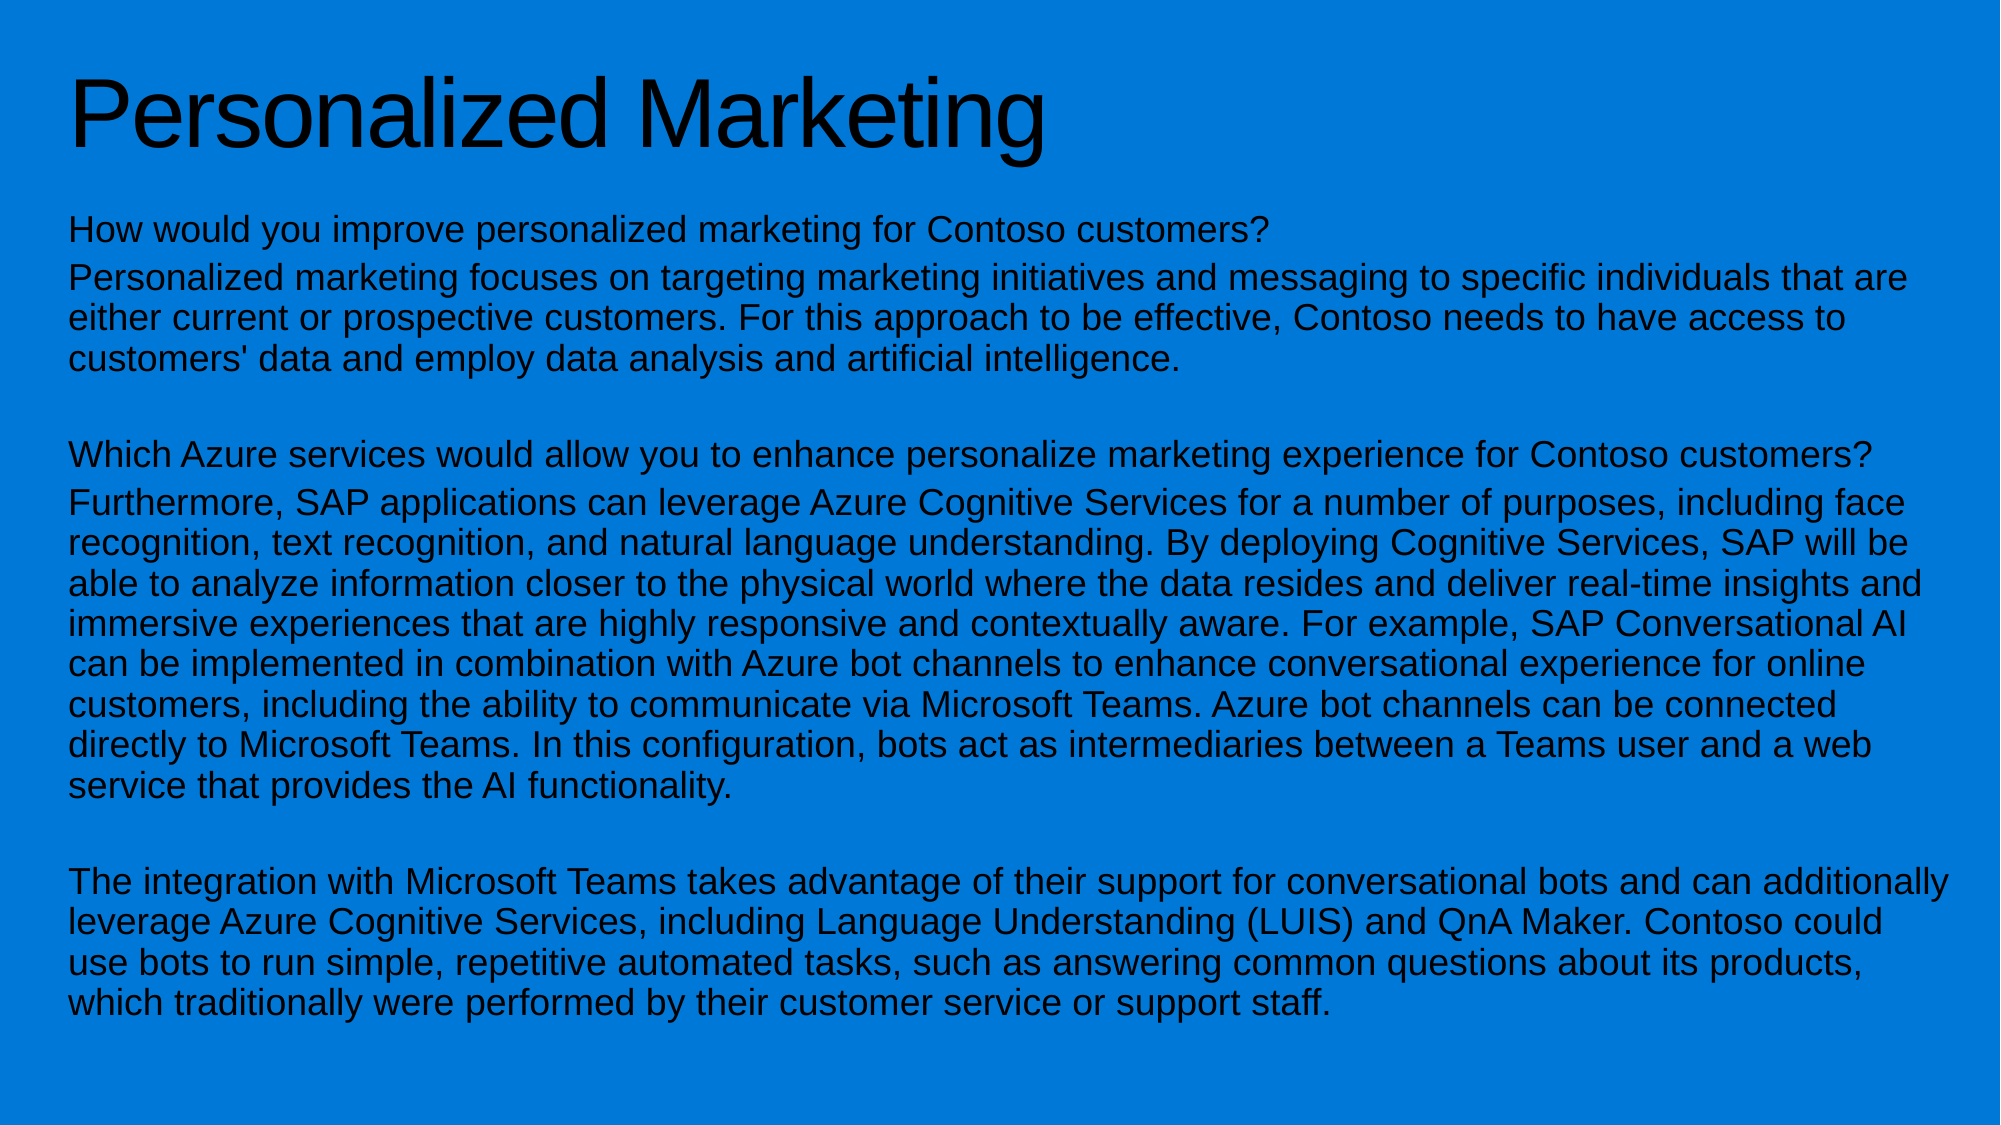

# Personalized Marketing
How would you improve personalized marketing for Contoso customers?
Personalized marketing focuses on targeting marketing initiatives and messaging to specific individuals that are either current or prospective customers. For this approach to be effective, Contoso needs to have access to customers' data and employ data analysis and artificial intelligence.

Which Azure services would allow you to enhance personalize marketing experience for Contoso customers?
Furthermore, SAP applications can leverage Azure Cognitive Services for a number of purposes, including face recognition, text recognition, and natural language understanding. By deploying Cognitive Services, SAP will be able to analyze information closer to the physical world where the data resides and deliver real-time insights and immersive experiences that are highly responsive and contextually aware. For example, SAP Conversational AI can be implemented in combination with Azure bot channels to enhance conversational experience for online customers, including the ability to communicate via Microsoft Teams. Azure bot channels can be connected directly to Microsoft Teams. In this configuration, bots act as intermediaries between a Teams user and a web service that provides the AI functionality.

The integration with Microsoft Teams takes advantage of their support for conversational bots and can additionally leverage Azure Cognitive Services, including Language Understanding (LUIS) and QnA Maker. Contoso could use bots to run simple, repetitive automated tasks, such as answering common questions about its products, which traditionally were performed by their customer service or support staff.